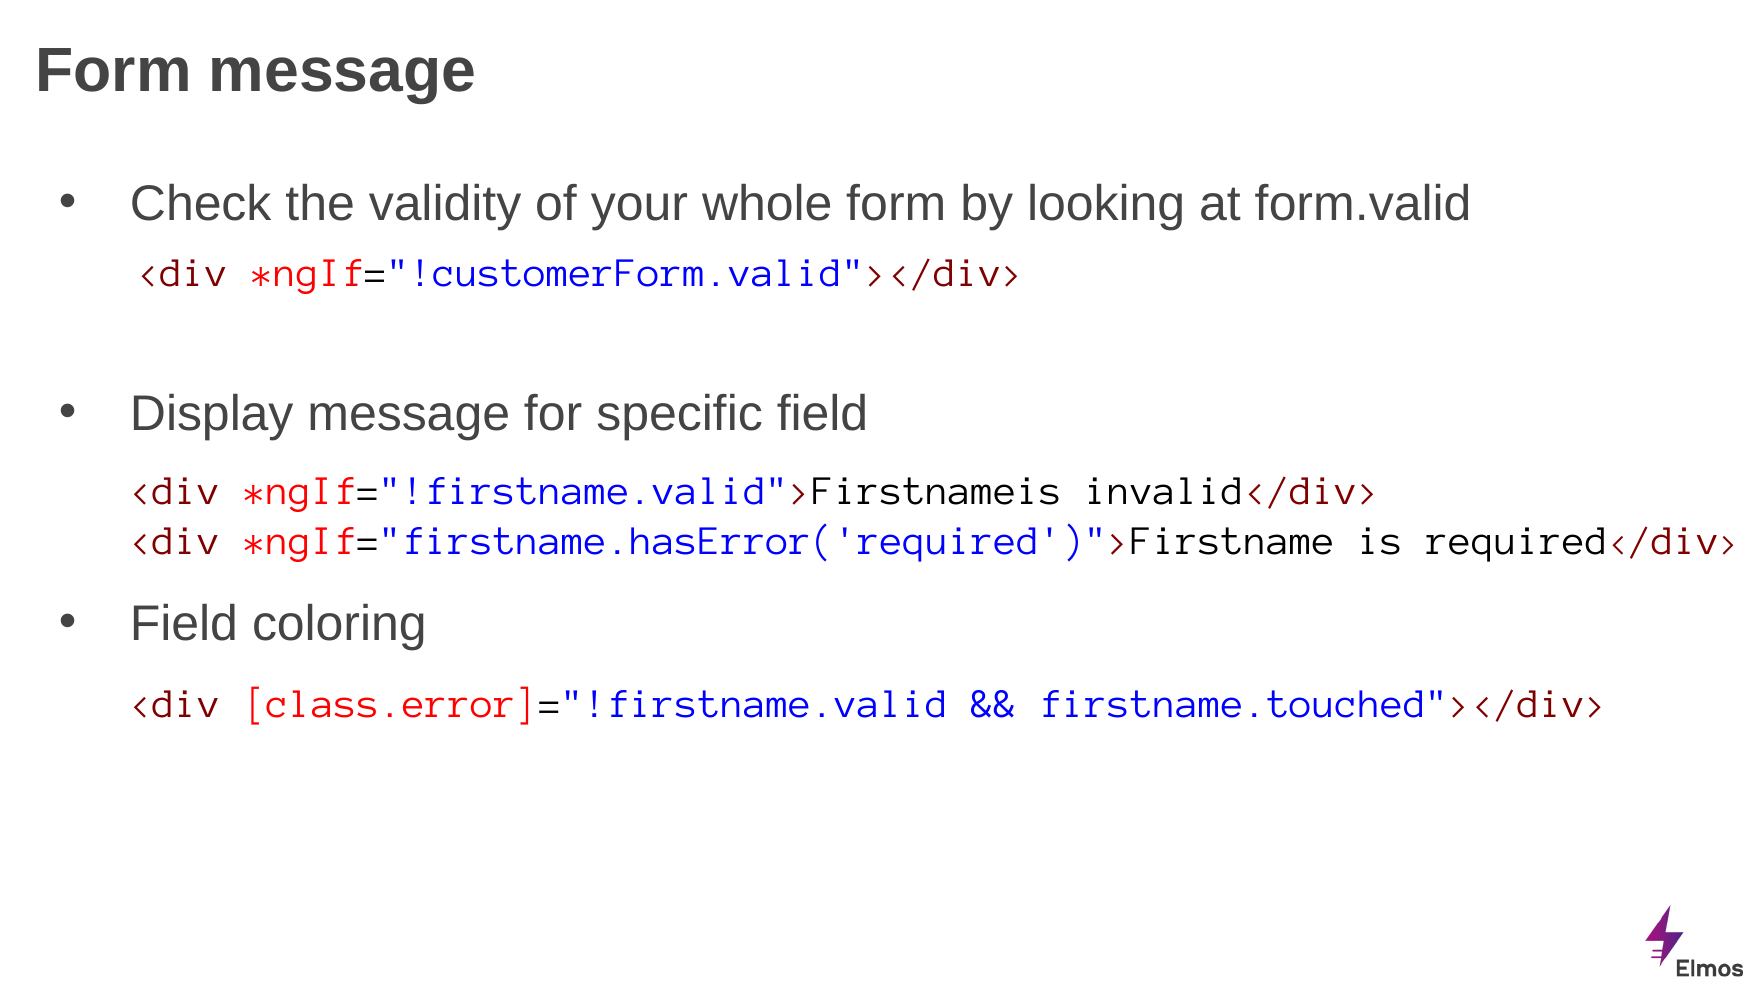

# Form message
Check the validity of your whole form by looking at form.valid

Display message for specific field

Field coloring

<div *ngIf="!customerForm.valid"></div>
<div *ngIf="!firstname.valid">Firstnameis invalid</div>
<div *ngIf="firstname.hasError('required')">Firstname is required</div>
<div [class.error]="!firstname.valid && firstname.touched"></div>